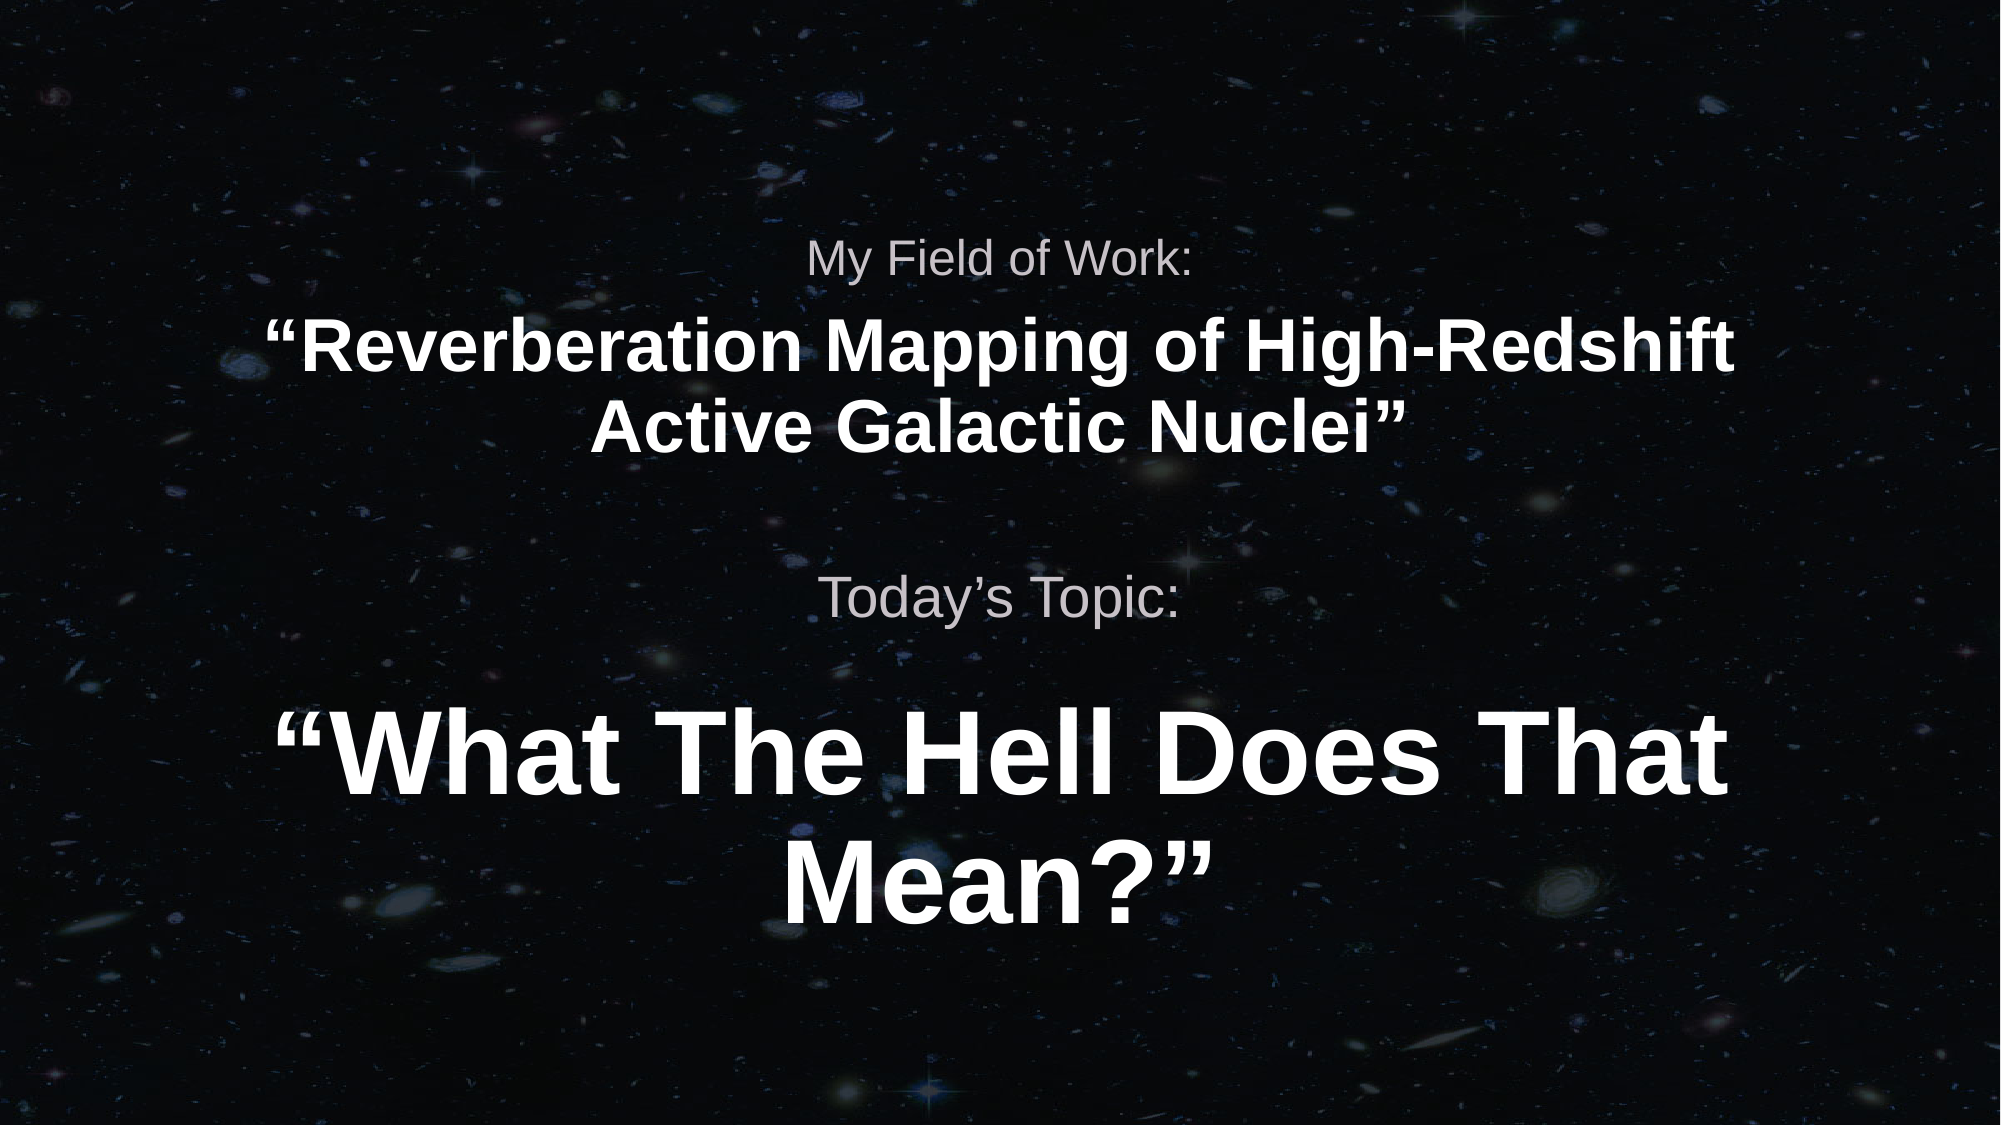

# My Field of Work:
“Reverberation Mapping of High-Redshift Active Galactic Nuclei”
Today’s Topic:
“What The Hell Does That Mean?”